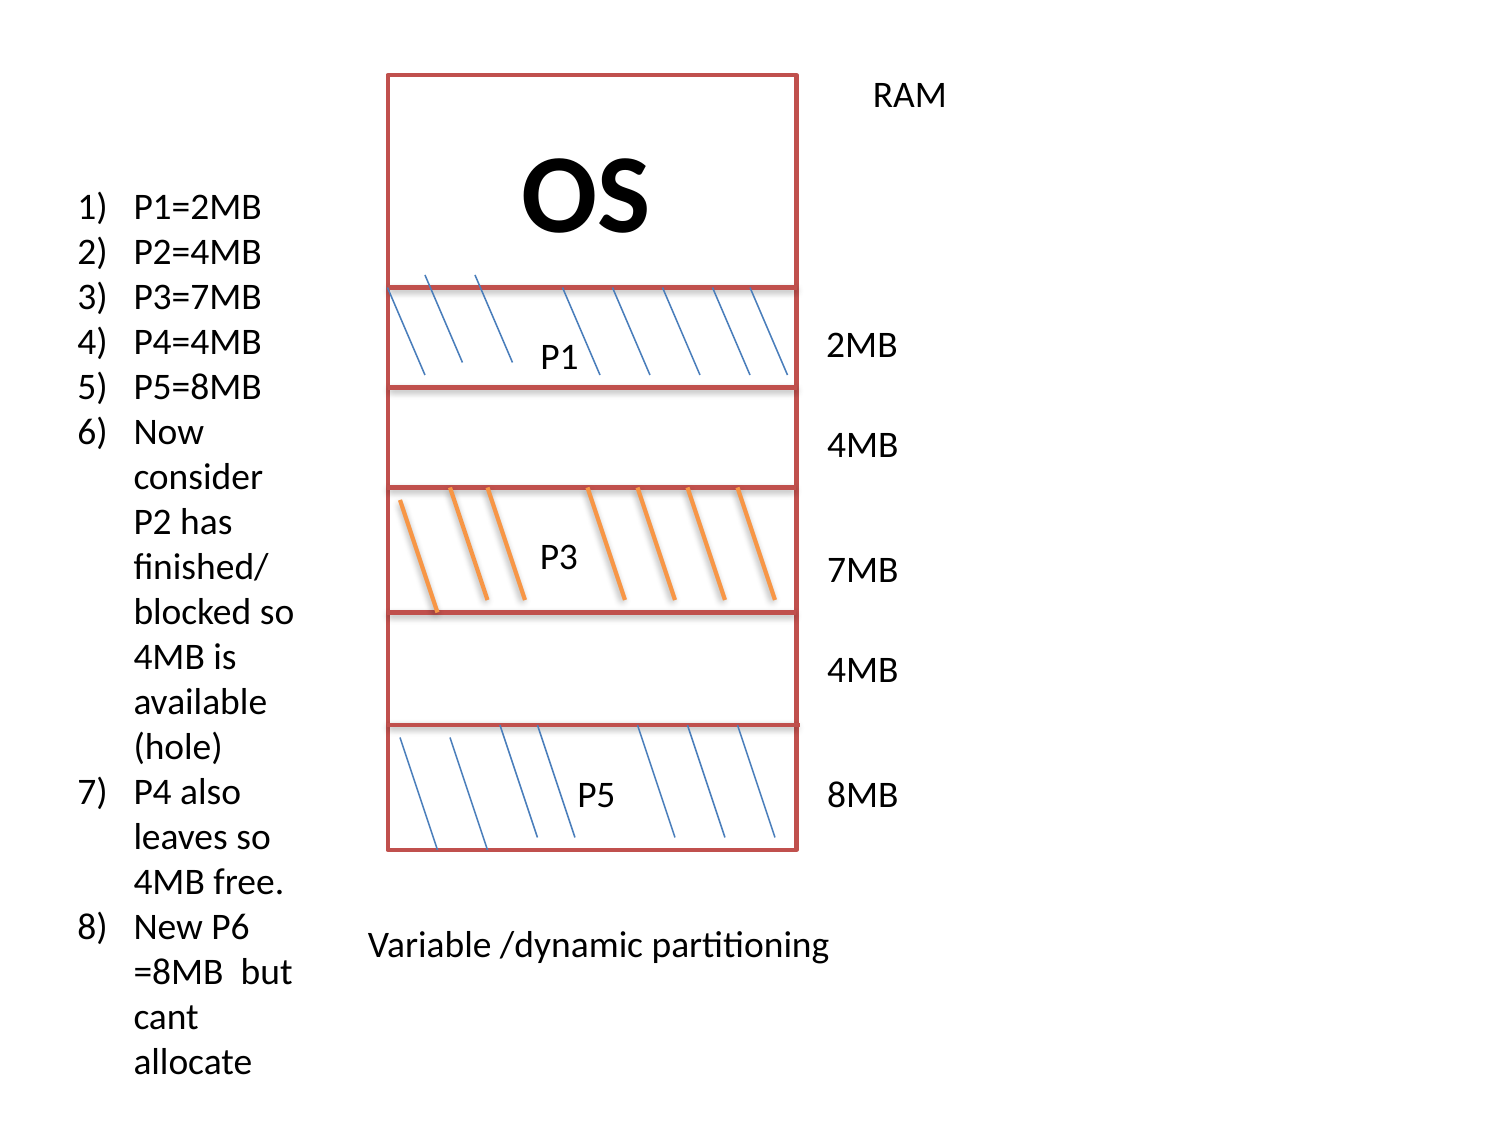

RAM

OS
2MB

P1

4MB
P3
7MB

4MB
P5
8MB
P1=2MB
P2=4MB
P3=7MB
P4=4MB
P5=8MB
Now consider  P2 has finished/ blocked so 4MB is available (hole)
P4 also leaves so 4MB free.
New P6 =8MB  but cant allocate

Variable /dynamic partitioning